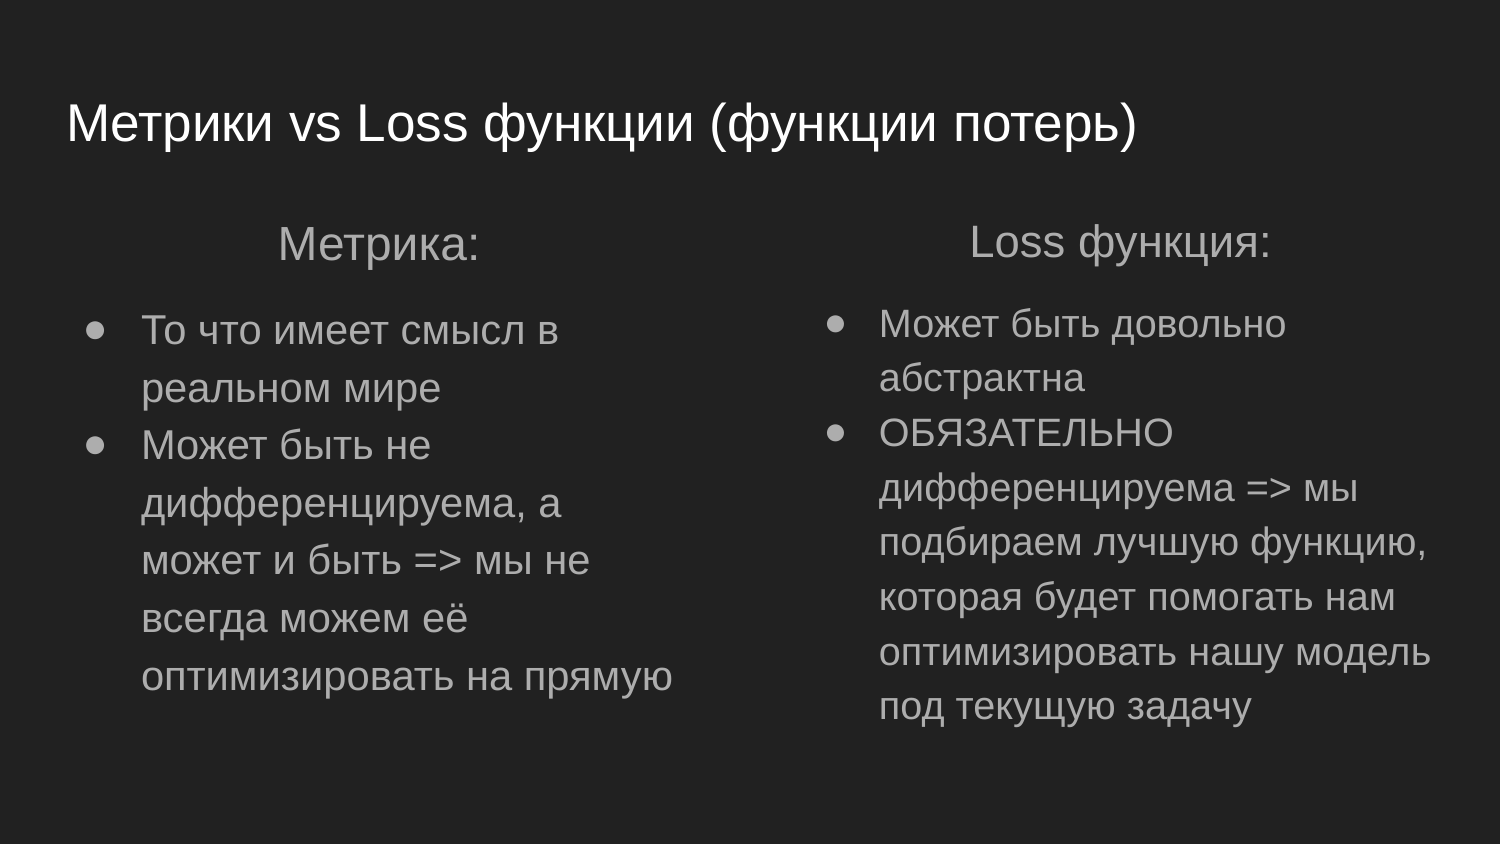

# Метрики vs Loss функции (функции потерь)
Метрика:
То что имеет смысл в реальном мире
Может быть не дифференцируема, а может и быть => мы не всегда можем её оптимизировать на прямую
Loss функция:
Может быть довольно абстрактна
ОБЯЗАТЕЛЬНО дифференцируема => мы подбираем лучшую функцию, которая будет помогать нам оптимизировать нашу модель под текущую задачу